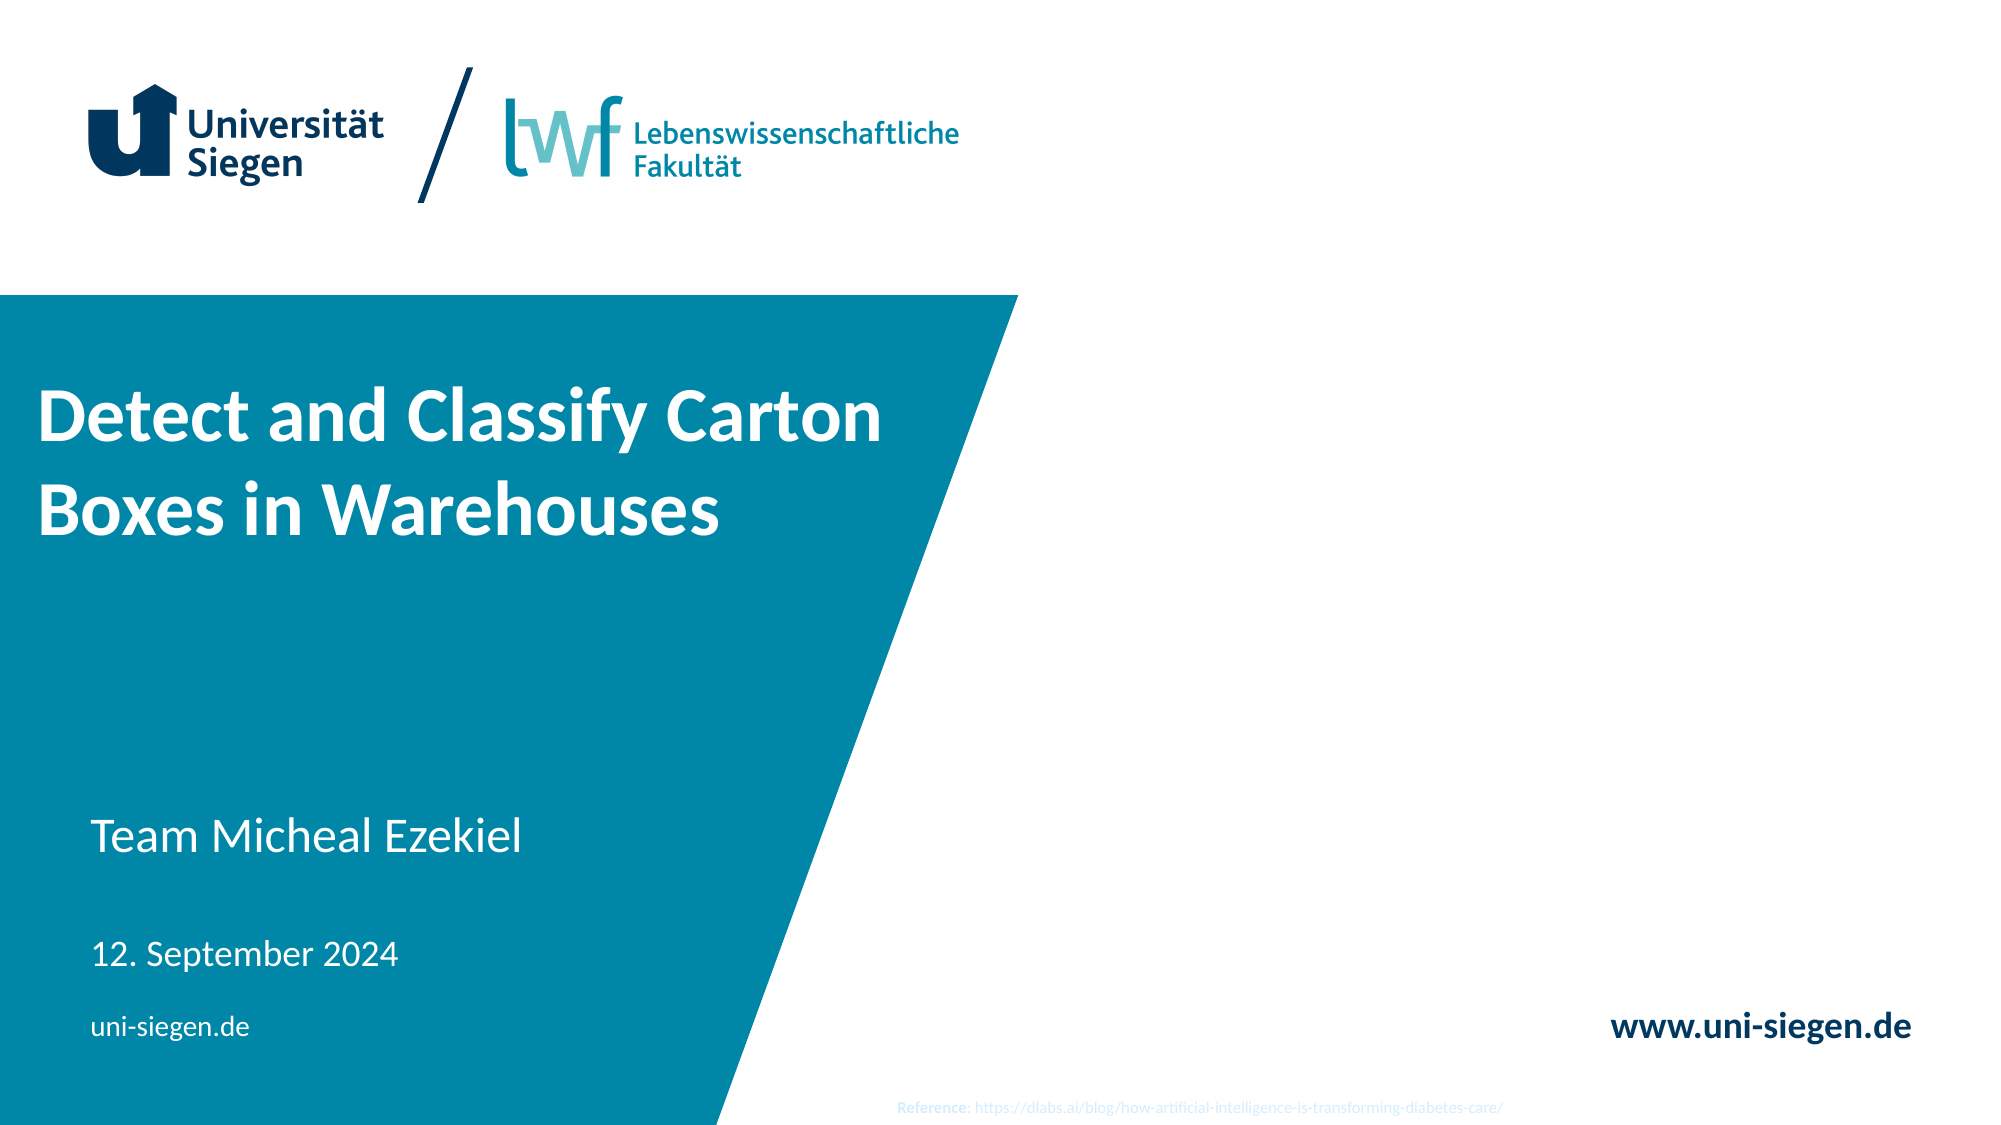

# Detect and Classify Carton Boxes in Warehouses
Team Micheal Ezekiel
12. September 2024
Reference: https://dlabs.ai/blog/how-artificial-intelligence-is-transforming-diabetes-care/